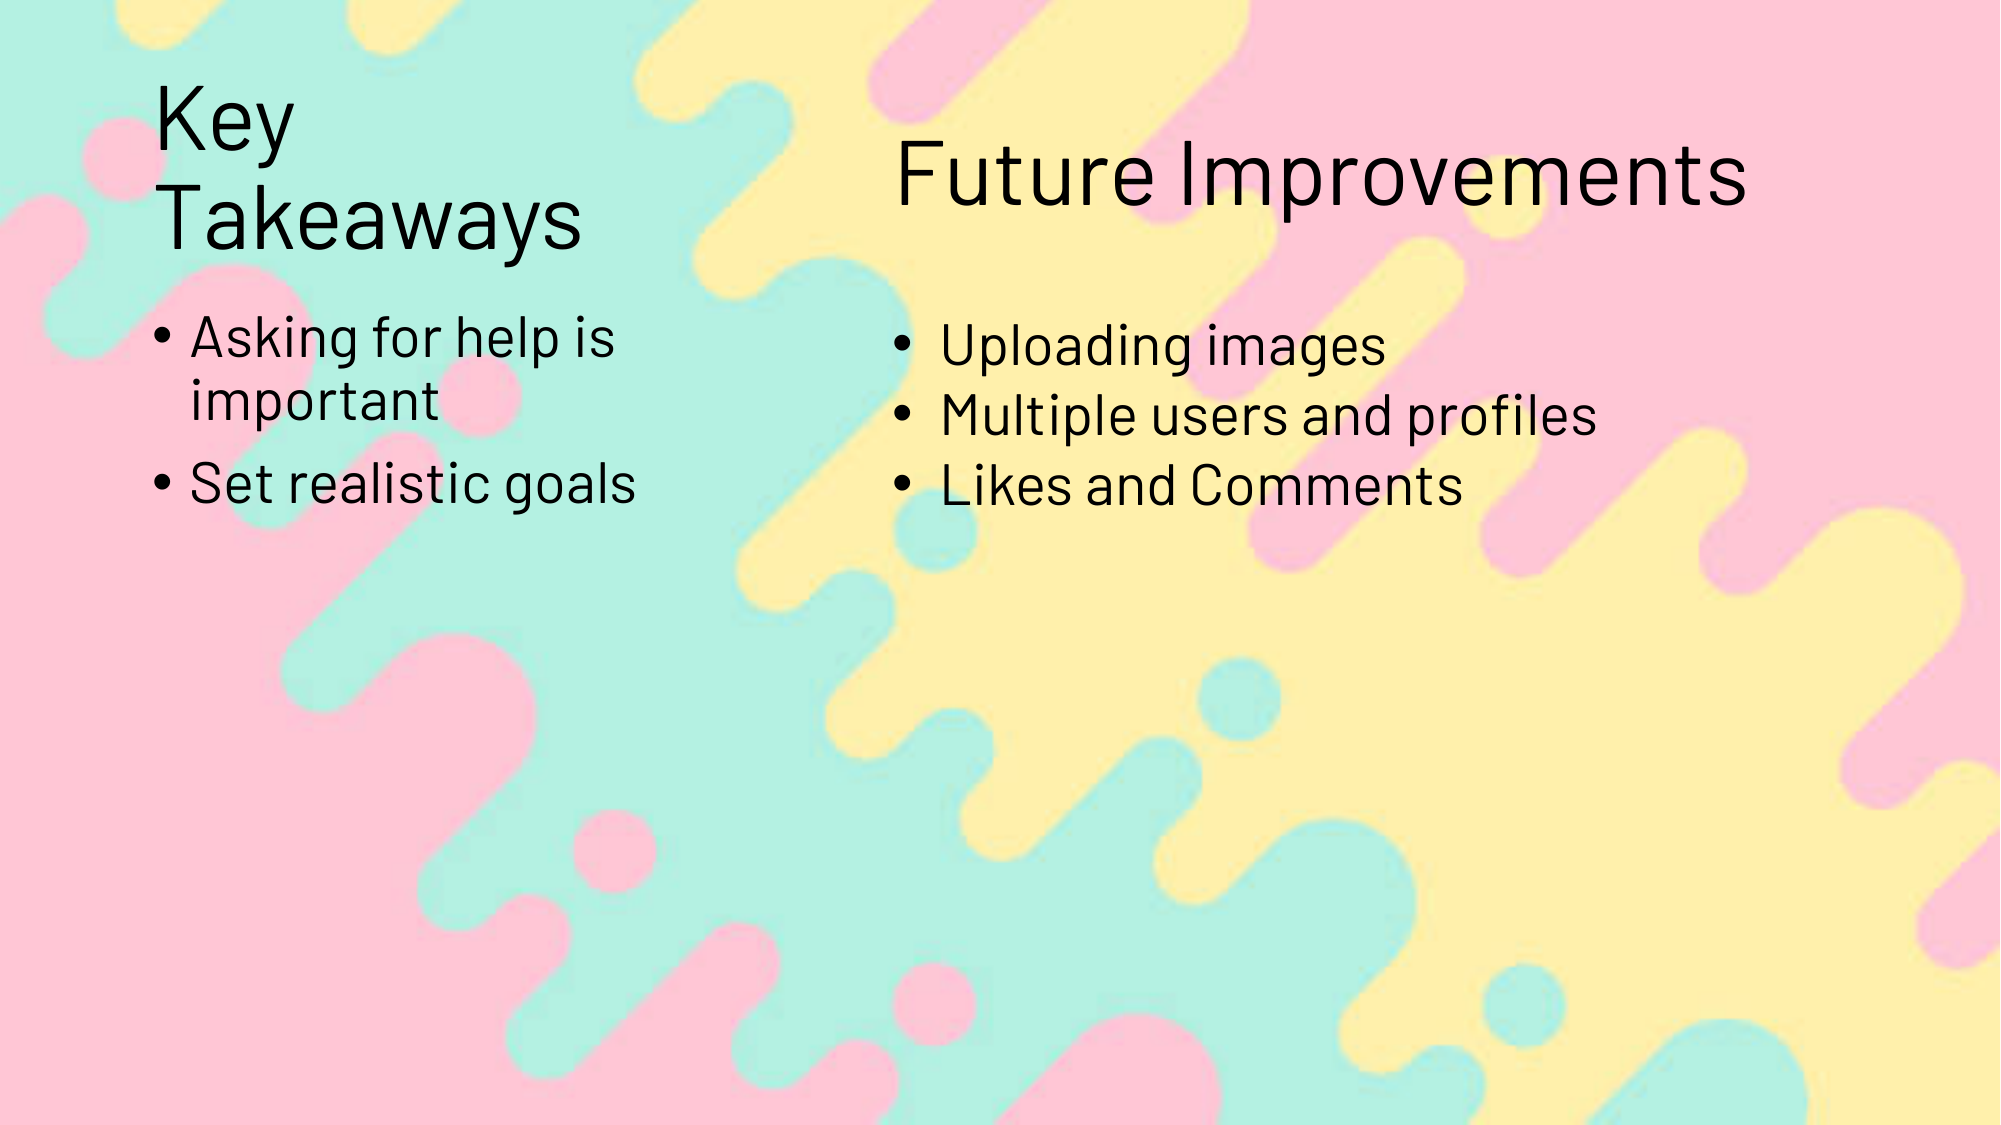

# Key Takeaways
Future Improvements
Asking for help is important
Set realistic goals

Uploading images
Multiple users and profiles
Likes and Comments